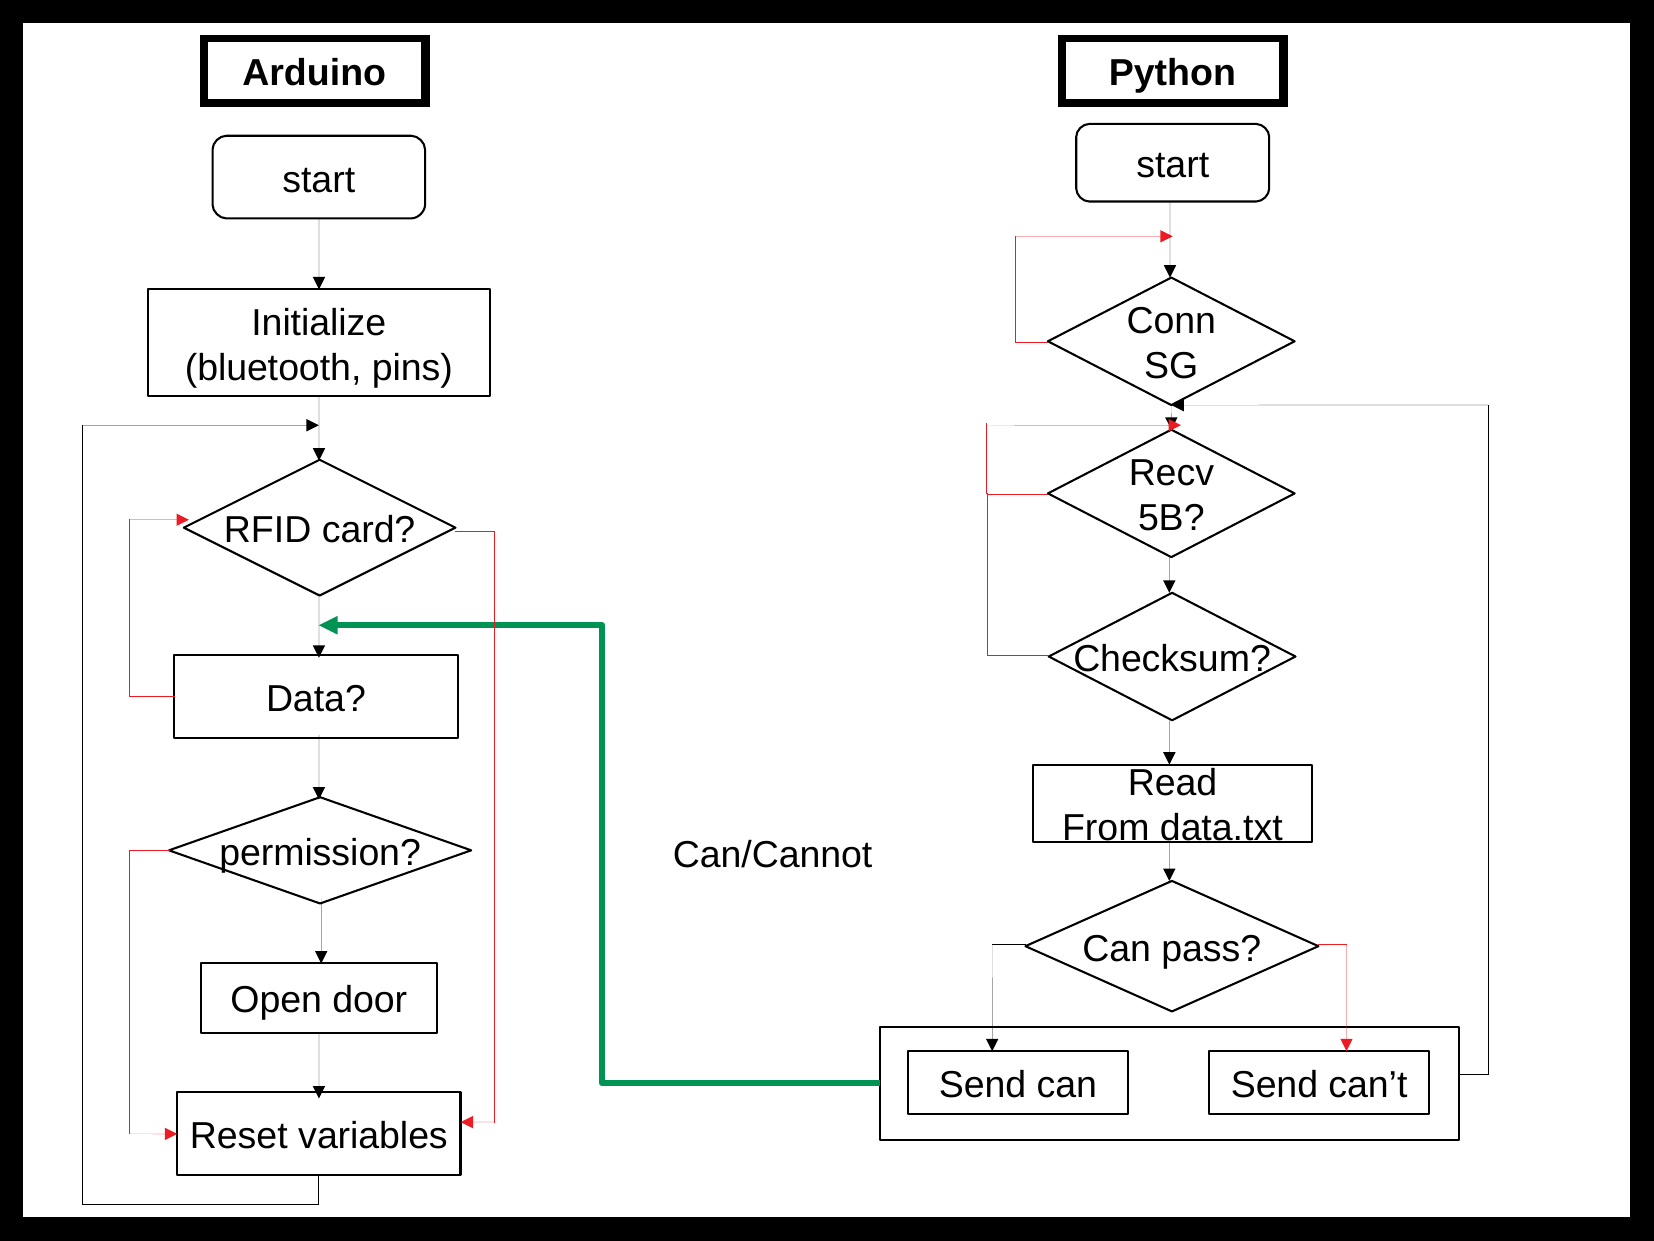

Arduino
Python
start
start

Conn
SG
Initialize
(bluetooth, pins)

Recv
5B?
RFID card?

Checksum?
Data?

Read
From data.txt
permission?

Can pass?

Open door

Send can
Send can’t

Reset variables